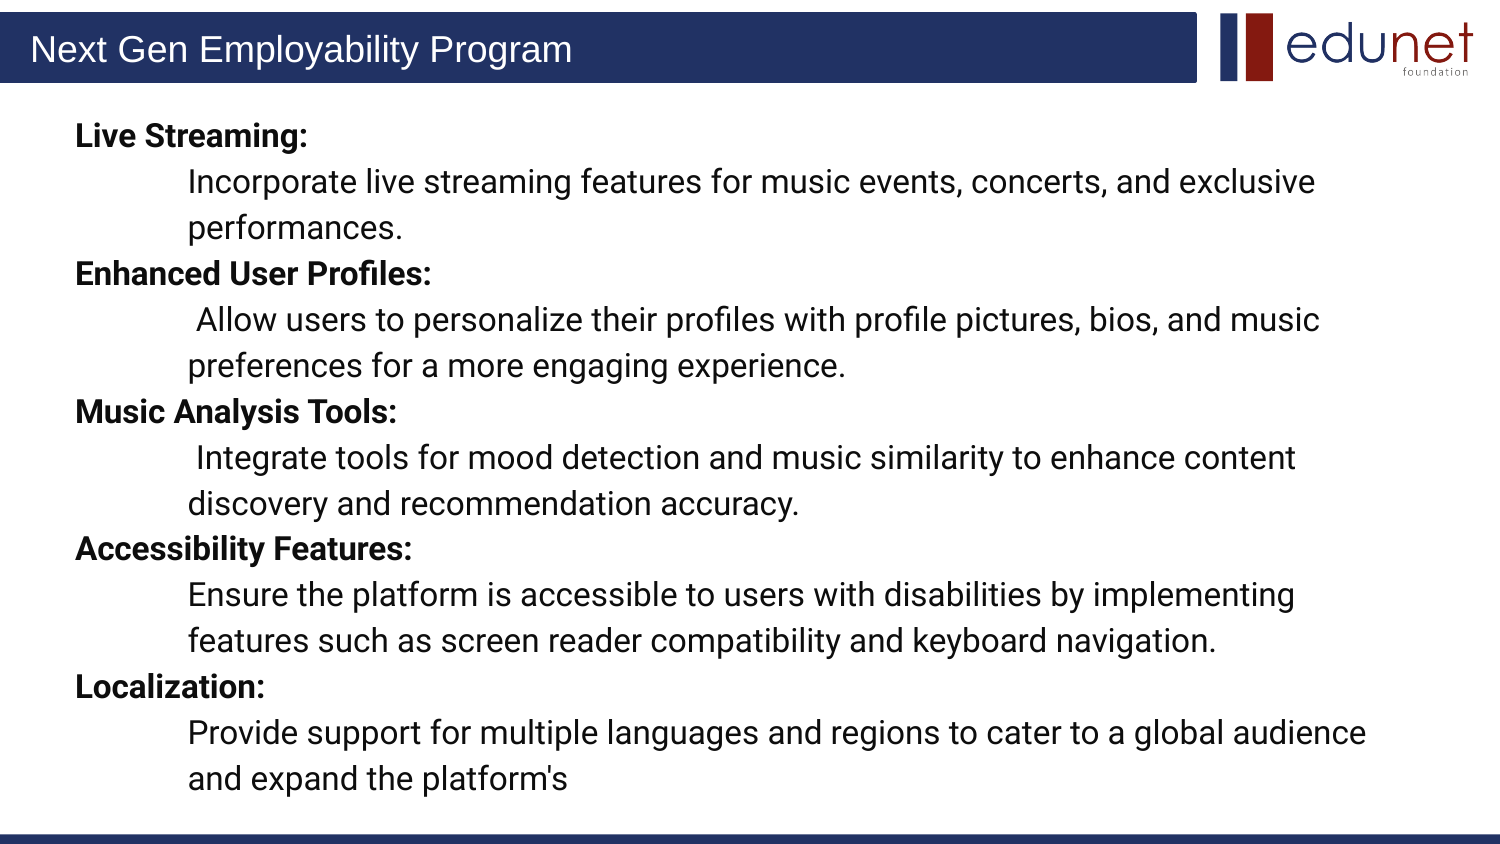

Live Streaming:
Incorporate live streaming features for music events, concerts, and exclusive performances.
Enhanced User Profiles:
 Allow users to personalize their profiles with profile pictures, bios, and music preferences for a more engaging experience.
Music Analysis Tools:
 Integrate tools for mood detection and music similarity to enhance content discovery and recommendation accuracy.
Accessibility Features:
Ensure the platform is accessible to users with disabilities by implementing features such as screen reader compatibility and keyboard navigation.
Localization:
Provide support for multiple languages and regions to cater to a global audience and expand the platform's